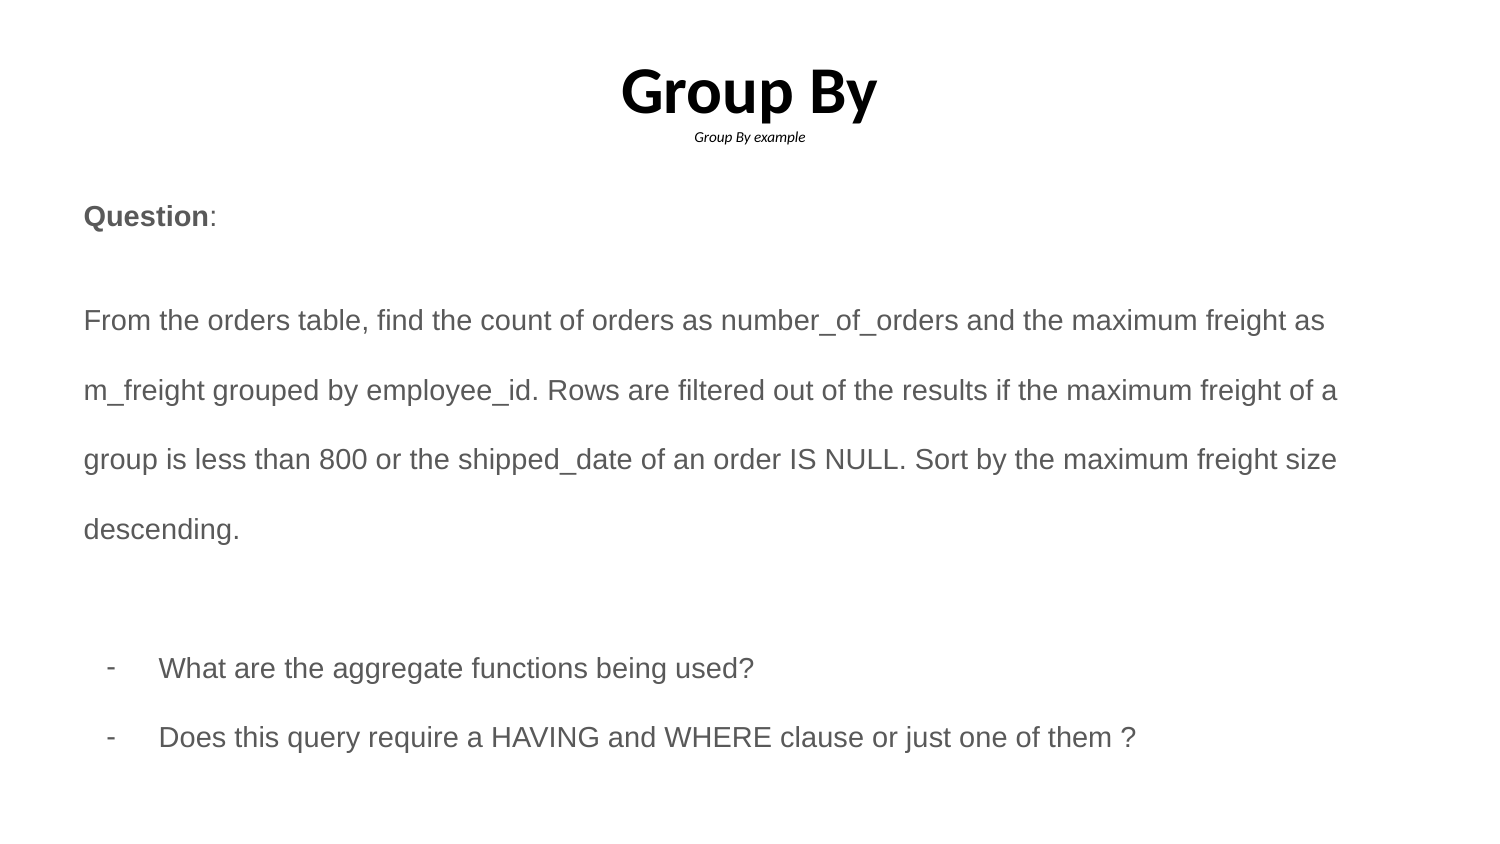

# Group By
Group By example
Question:
From the orders table, find the count of orders as number_of_orders and the maximum freight as m_freight grouped by employee_id. Rows are filtered out of the results if the maximum freight of a group is less than 800 or the shipped_date of an order IS NULL. Sort by the maximum freight size descending.

What are the aggregate functions being used?
Does this query require a HAVING and WHERE clause or just one of them ?